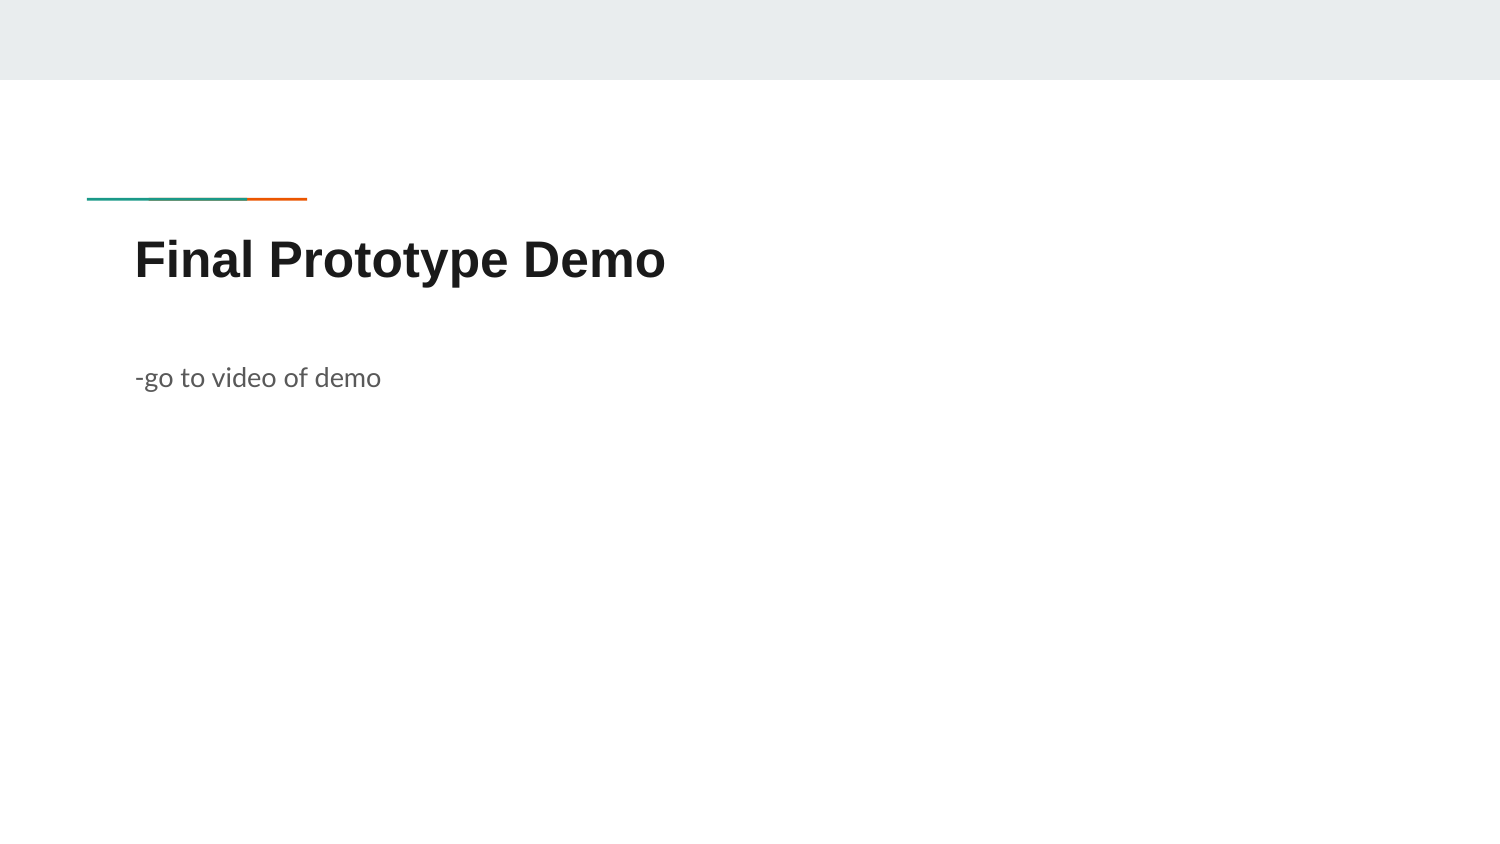

# Final Prototype Demo
-go to video of demo